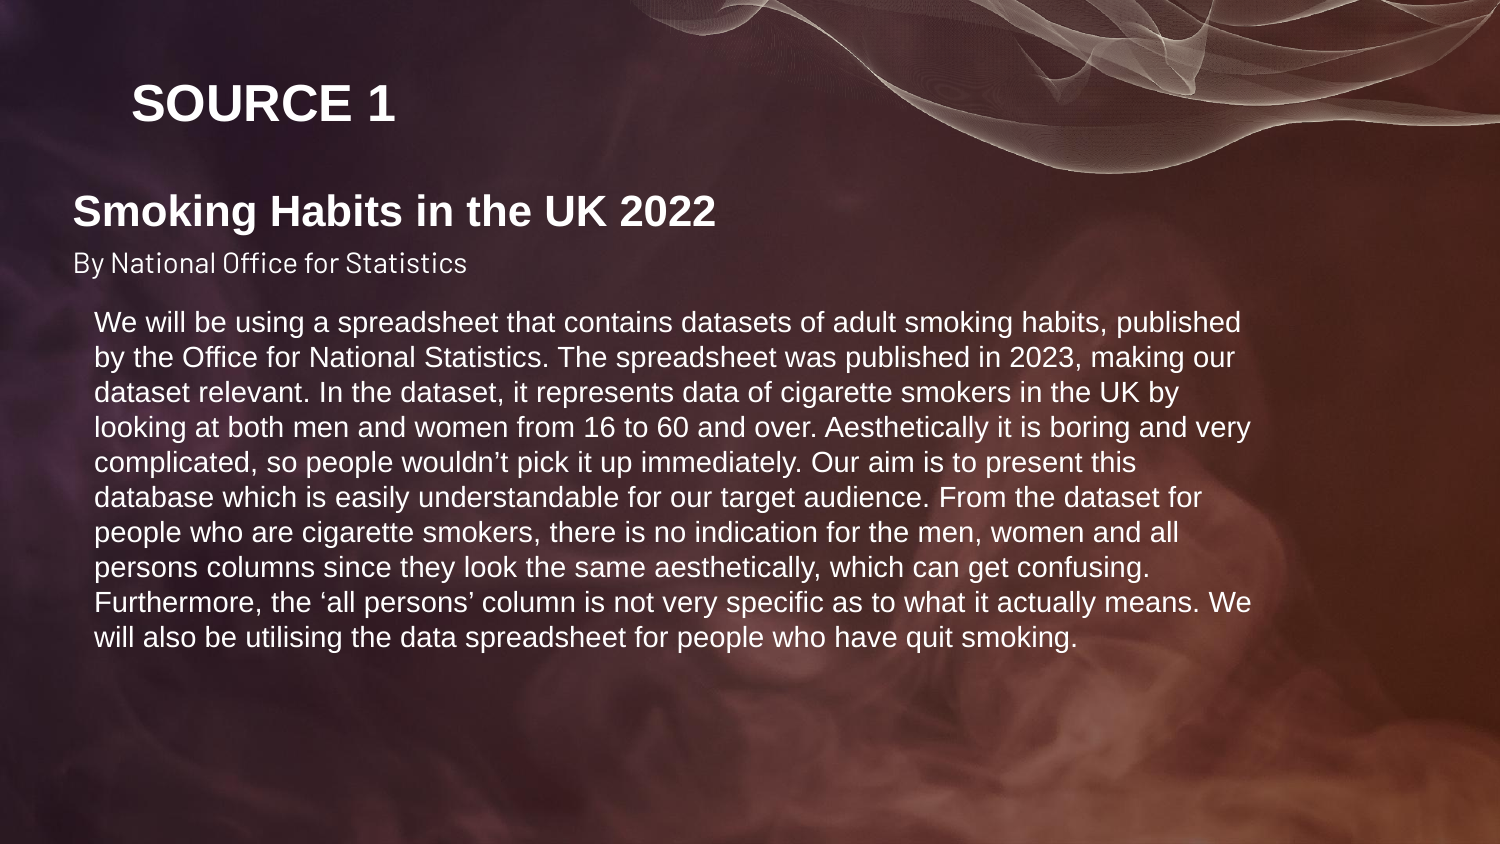

# SOURCE 1
Smoking Habits in the UK 2022
By National Office for Statistics
We will be using a spreadsheet that contains datasets of adult smoking habits, published by the Office for National Statistics. The spreadsheet was published in 2023, making our dataset relevant. In the dataset, it represents data of cigarette smokers in the UK by looking at both men and women from 16 to 60 and over. Aesthetically it is boring and very complicated, so people wouldn’t pick it up immediately. Our aim is to present this database which is easily understandable for our target audience. From the dataset for people who are cigarette smokers, there is no indication for the men, women and all persons columns since they look the same aesthetically, which can get confusing. Furthermore, the ‘all persons’ column is not very specific as to what it actually means. We will also be utilising the data spreadsheet for people who have quit smoking.